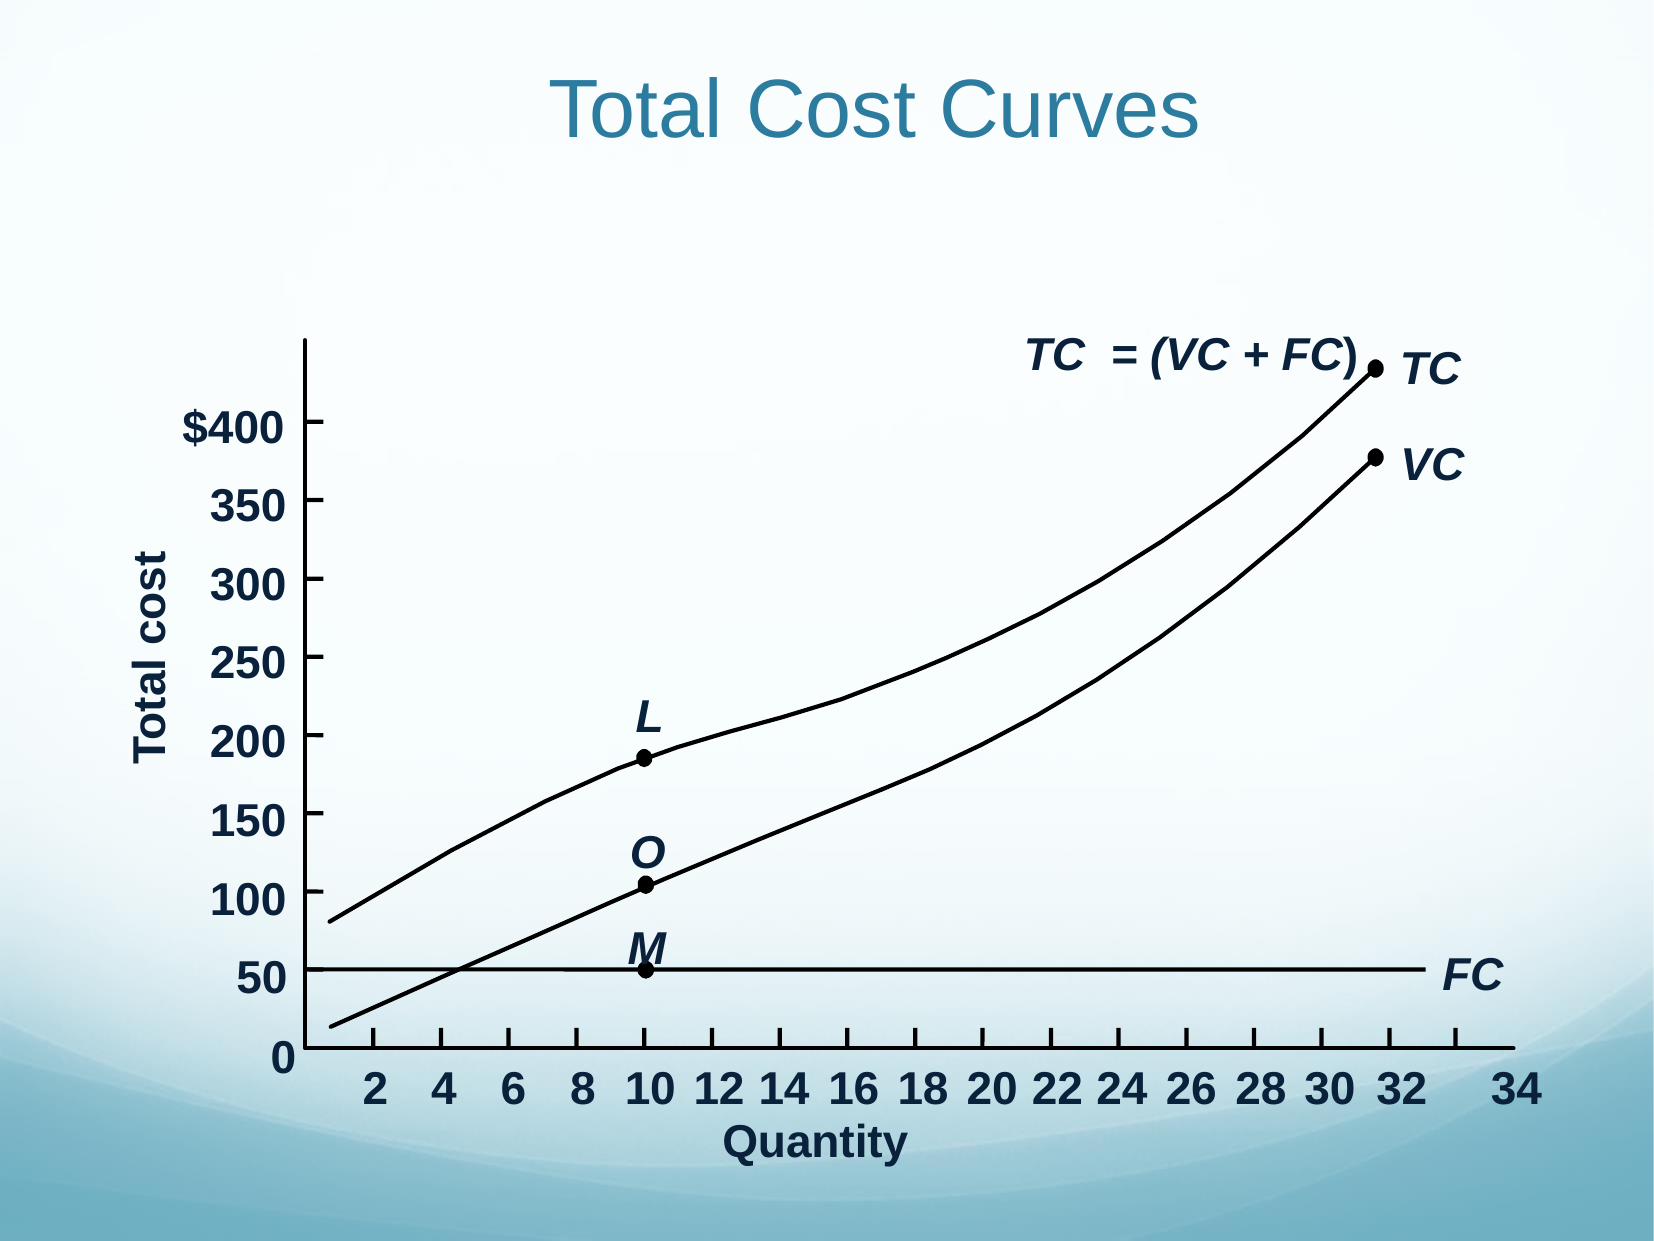

# Total Cost Curves
TC  = (VC + FC)
TC

$400

VC

350

300

Total cost
250

L
200

150

O
100

M
FC
50

0

2
4
6
8
10
12
14
16
18
20
22
24
26
28
30
32     34
Quantity